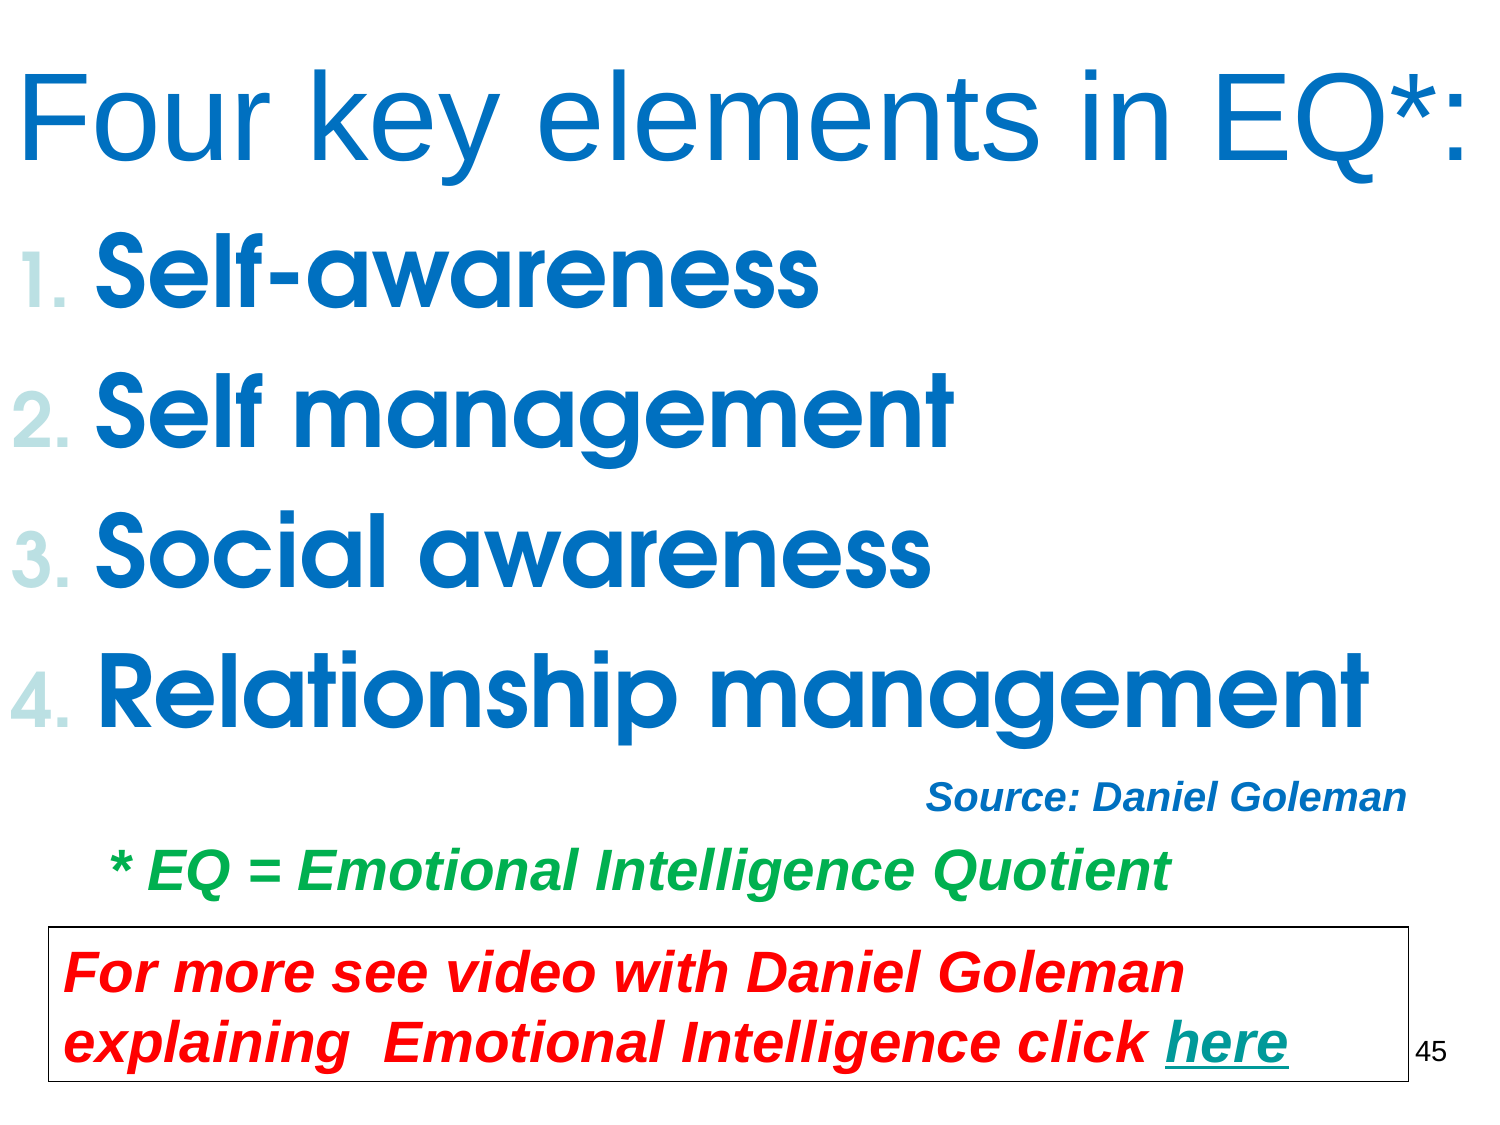

# Four key elements in EQ*:
Self-awareness
Self management
Social awareness
Relationship management

Source: Daniel Goleman
* EQ = Emotional Intelligence Quotient
For more see video with Daniel Goleman explaining  Emotional Intelligence click here
45